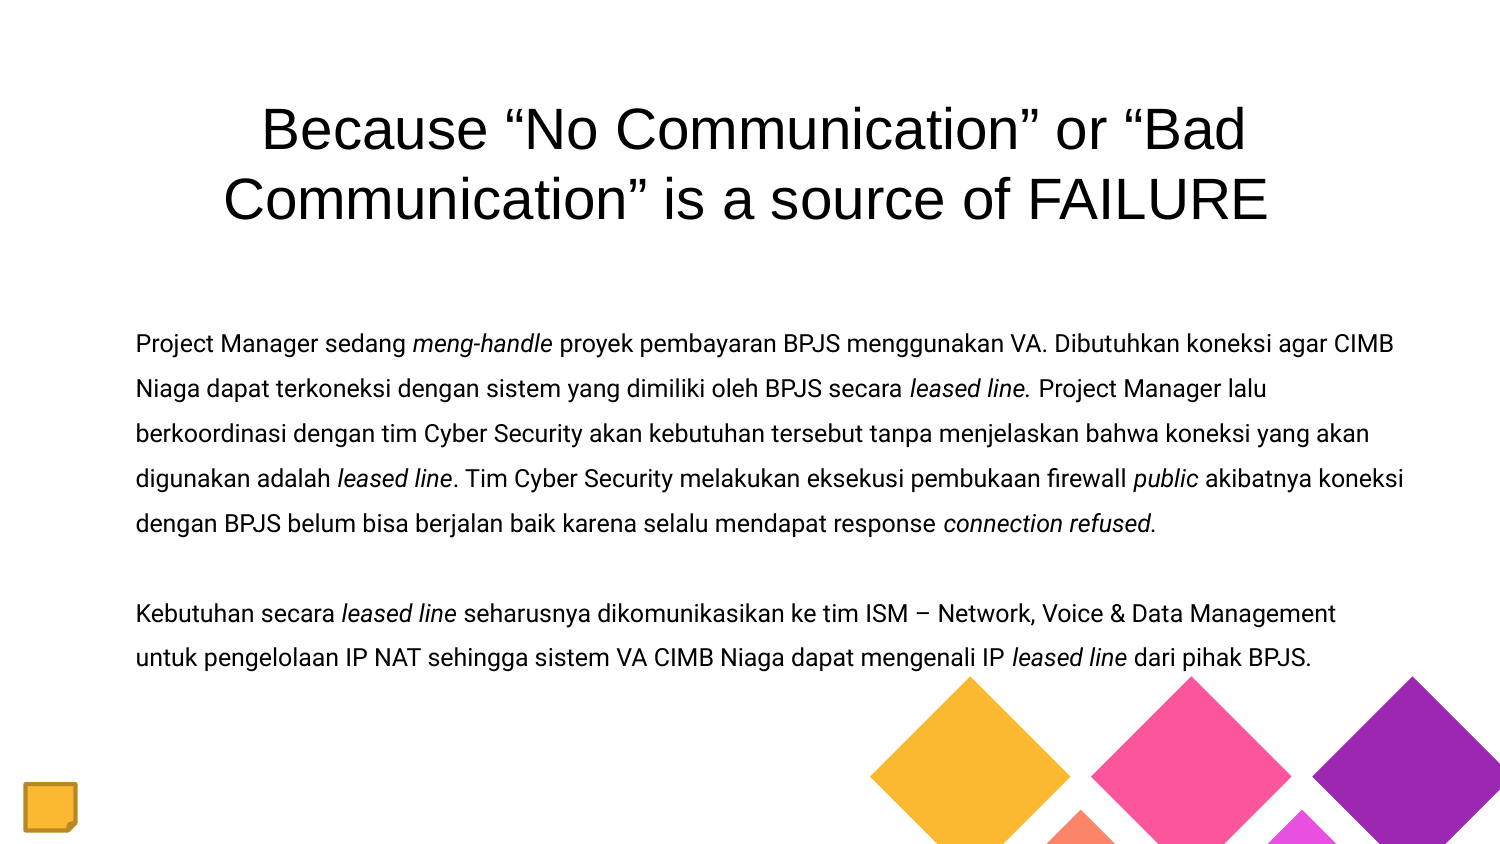

# Because “No Communication” or “Bad Communication” is a source of FAILURE
Project Manager sedang meng-handle proyek pembayaran BPJS menggunakan VA. Dibutuhkan koneksi agar CIMB Niaga dapat terkoneksi dengan sistem yang dimiliki oleh BPJS secara leased line. Project Manager lalu berkoordinasi dengan tim Cyber Security akan kebutuhan tersebut tanpa menjelaskan bahwa koneksi yang akan digunakan adalah leased line. Tim Cyber Security melakukan eksekusi pembukaan firewall public akibatnya koneksi dengan BPJS belum bisa berjalan baik karena selalu mendapat response connection refused.

Kebutuhan secara leased line seharusnya dikomunikasikan ke tim ISM – Network, Voice & Data Management untuk pengelolaan IP NAT sehingga sistem VA CIMB Niaga dapat mengenali IP leased line dari pihak BPJS.